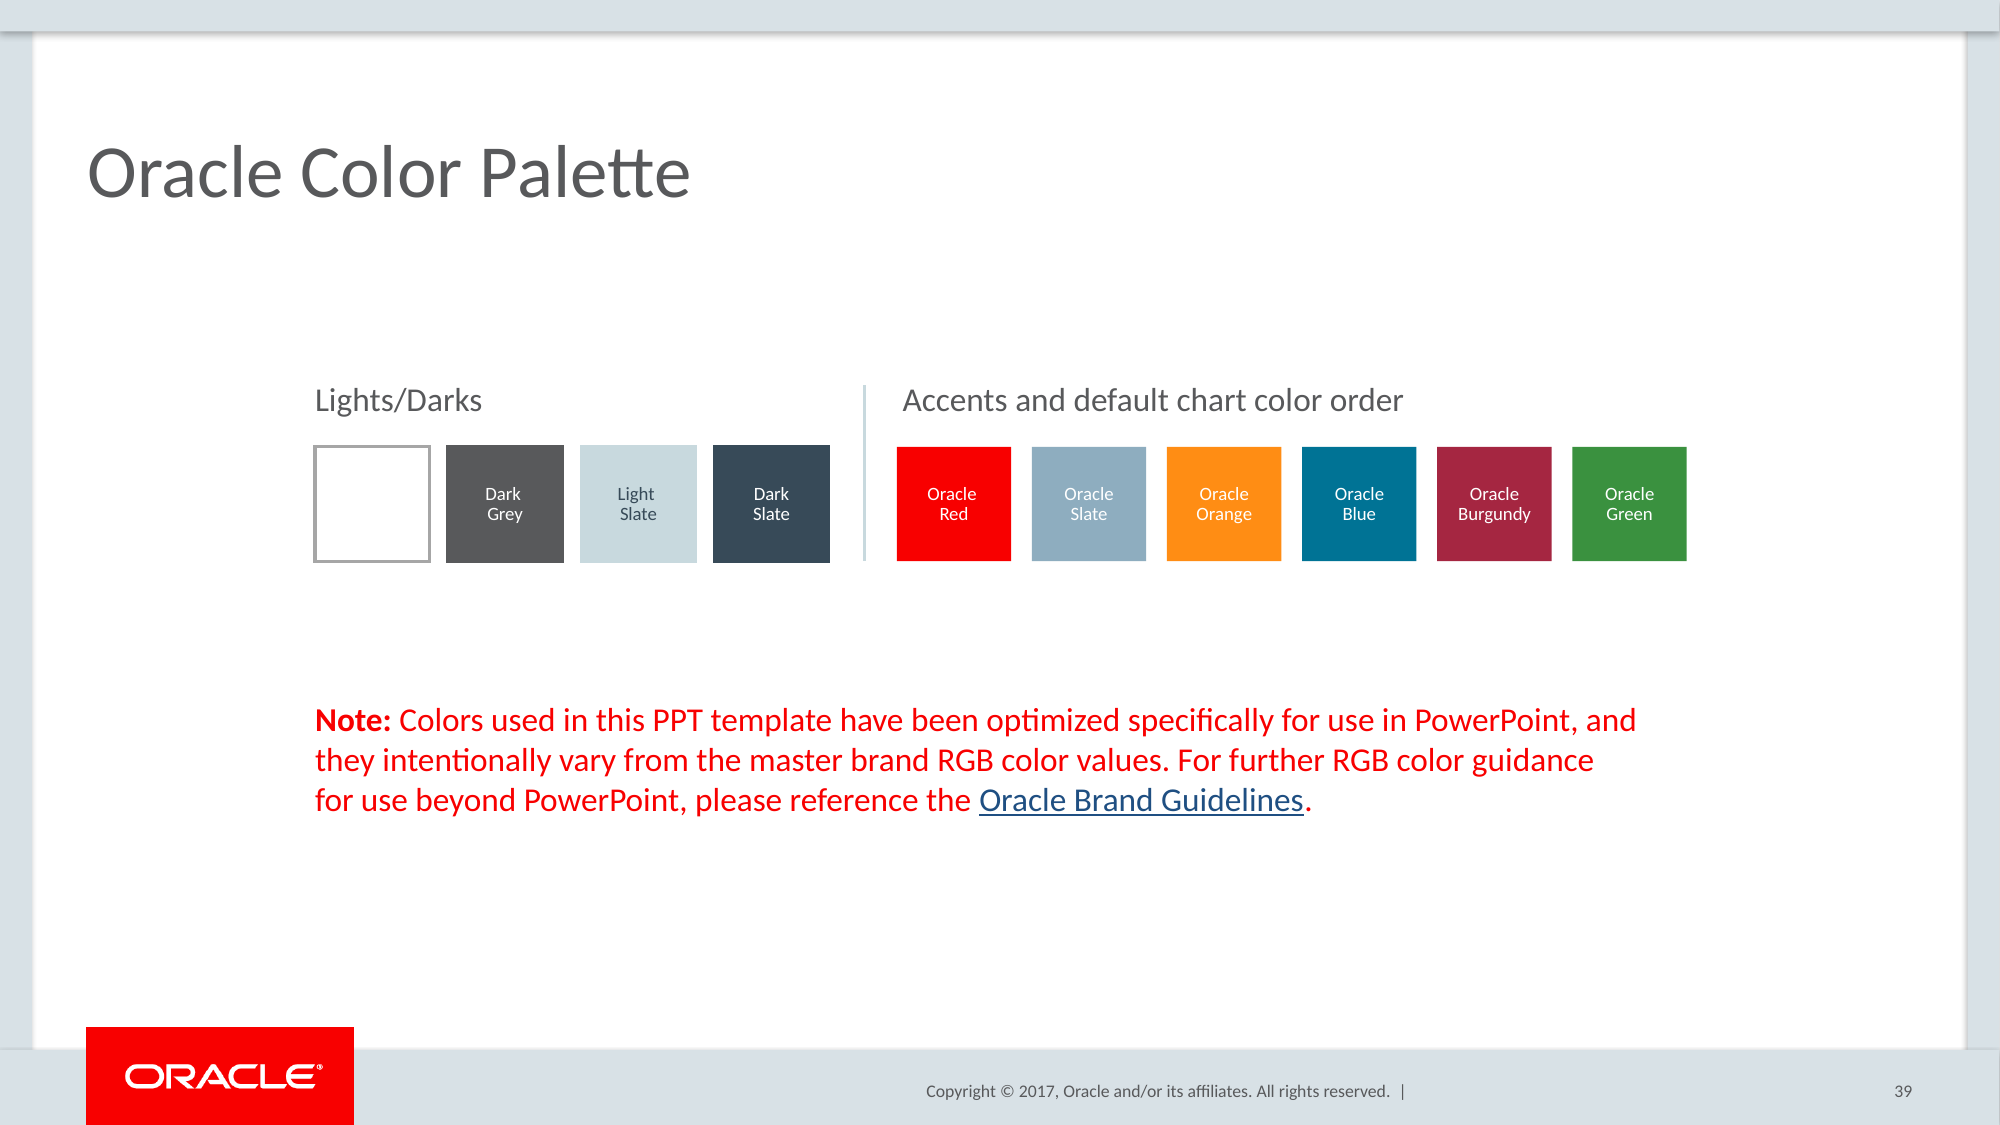

# Oracle Color Palette
Lights/Darks
Accents and default chart color order

Dark
Grey
Light
Slate
Dark
Slate
Oracle
Red
Oracle Slate
Oracle Orange
Oracle Blue
Oracle Burgundy
Oracle Green
Note: Colors used in this PPT template have been optimized specifically for use in PowerPoint, and they intentionally vary from the master brand RGB color values. For further RGB color guidance for use beyond PowerPoint, please reference the Oracle Brand Guidelines.
39